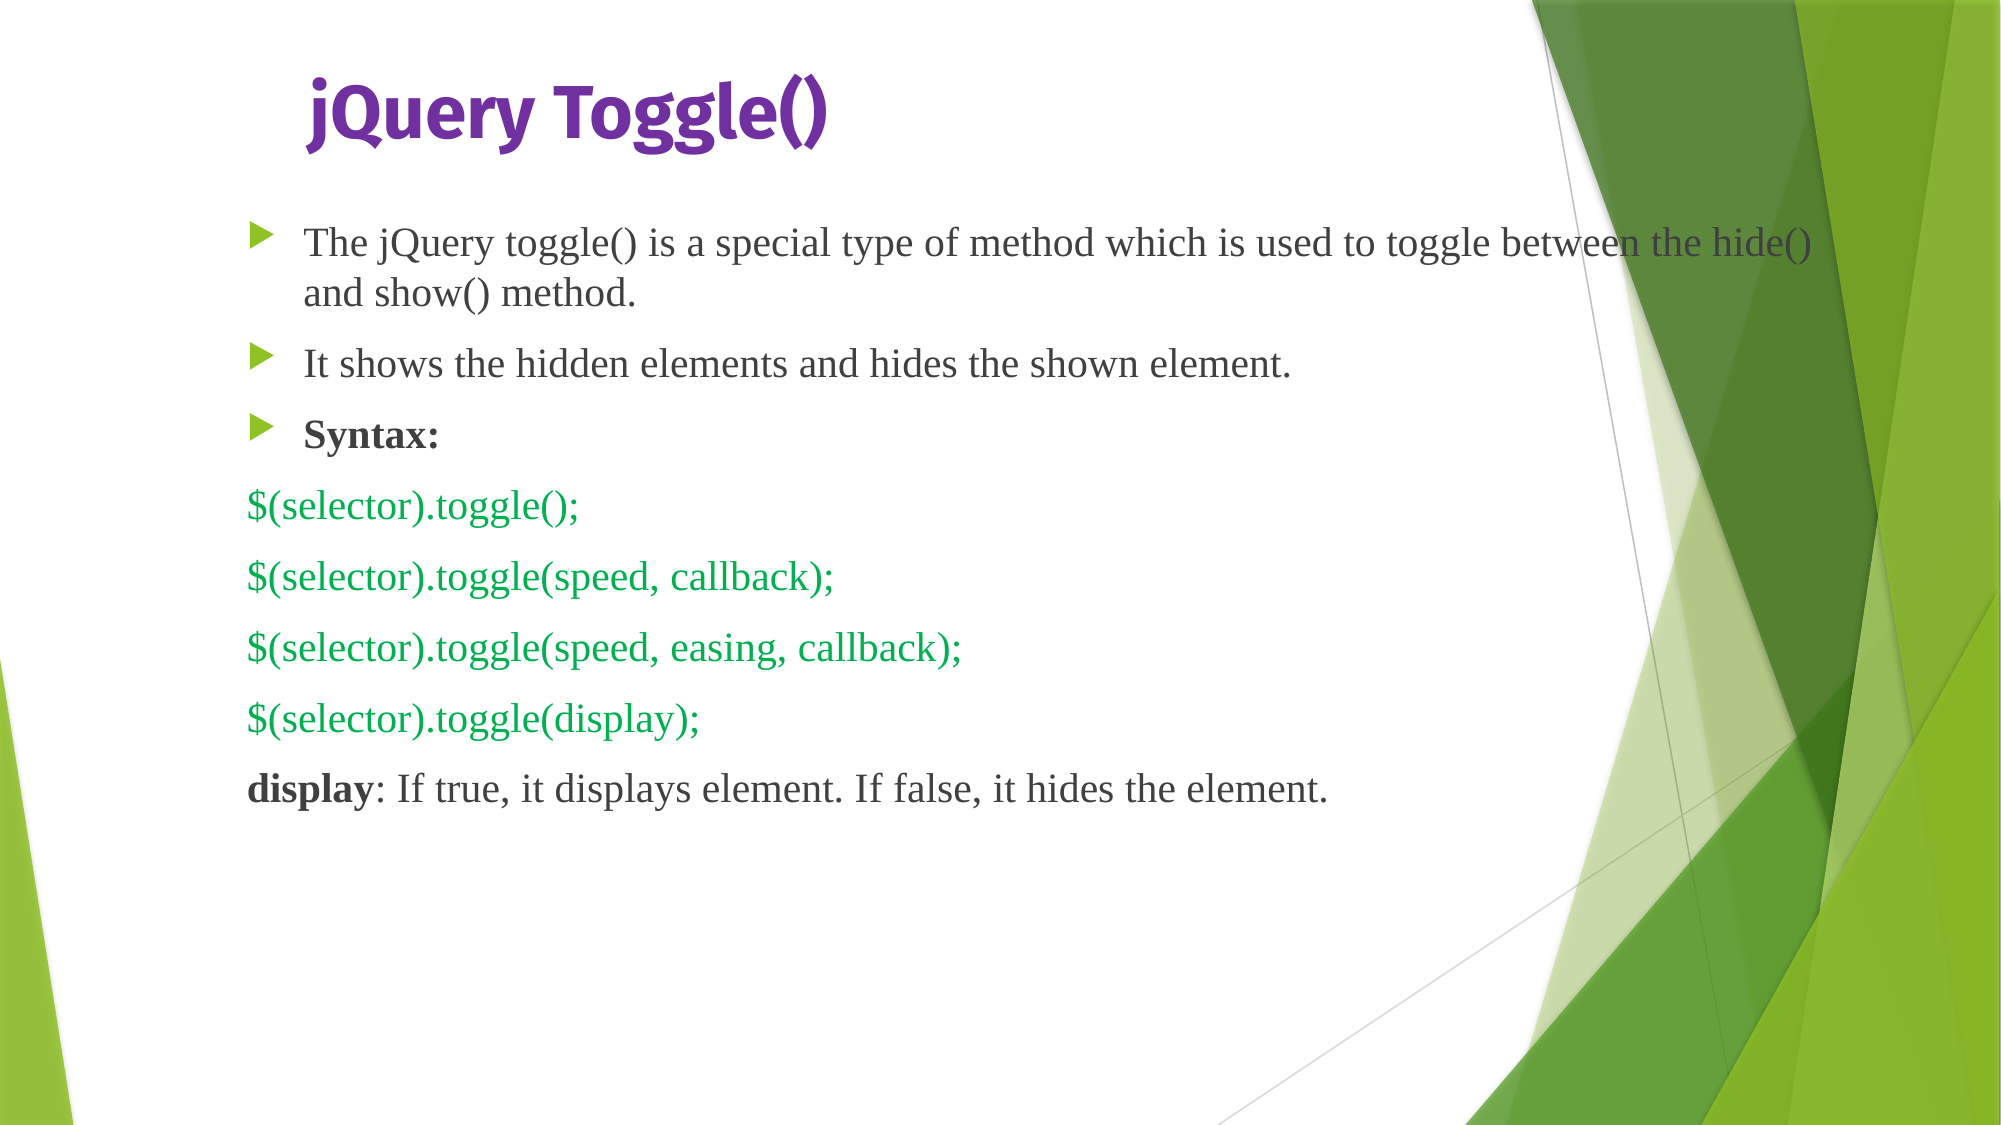

# jQuery Toggle()
The jQuery toggle() is a special type of method which is used to toggle between the hide() and show() method.
It shows the hidden elements and hides the shown element.
Syntax:
$(selector).toggle();
$(selector).toggle(speed, callback);
$(selector).toggle(speed, easing, callback);
$(selector).toggle(display);
display: If true, it displays element. If false, it hides the element.